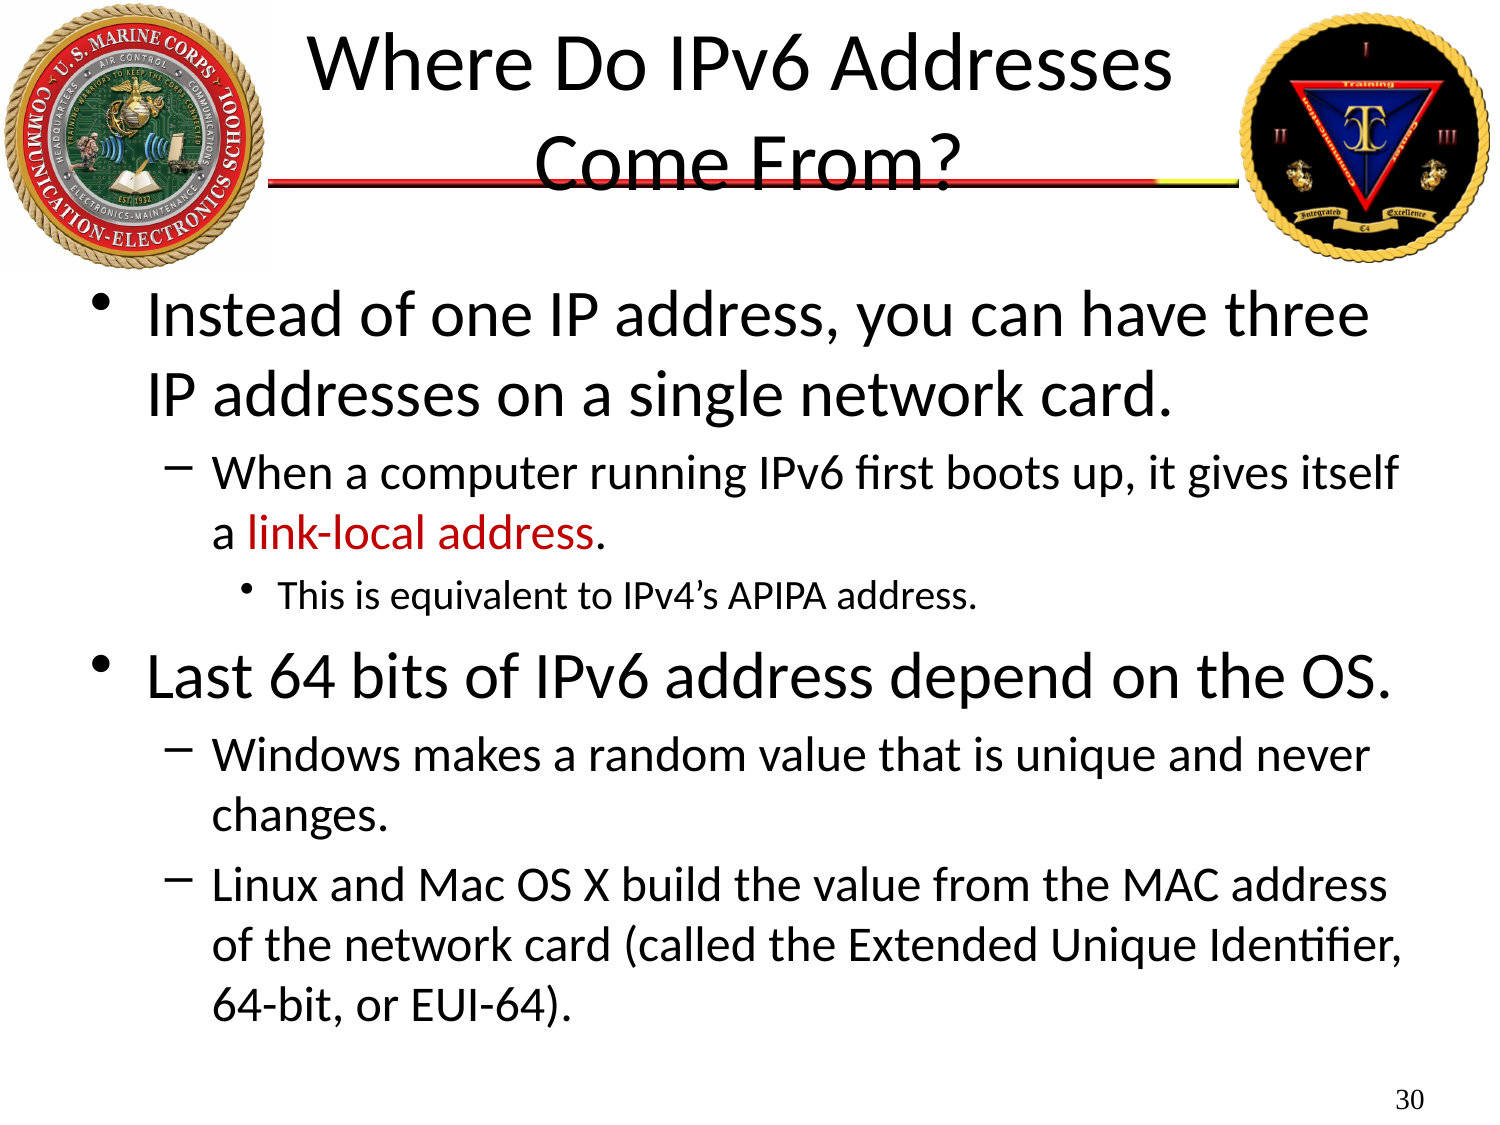

# Where Do IPv6 Addresses Come From?
Instead of one IP address, you can have three IP addresses on a single network card.
When a computer running IPv6 first boots up, it gives itself a link-local address.
This is equivalent to IPv4’s APIPA address.
Last 64 bits of IPv6 address depend on the OS.
Windows makes a random value that is unique and never changes.
Linux and Mac OS X build the value from the MAC address of the network card (called the Extended Unique Identifier, 64-bit, or EUI-64).